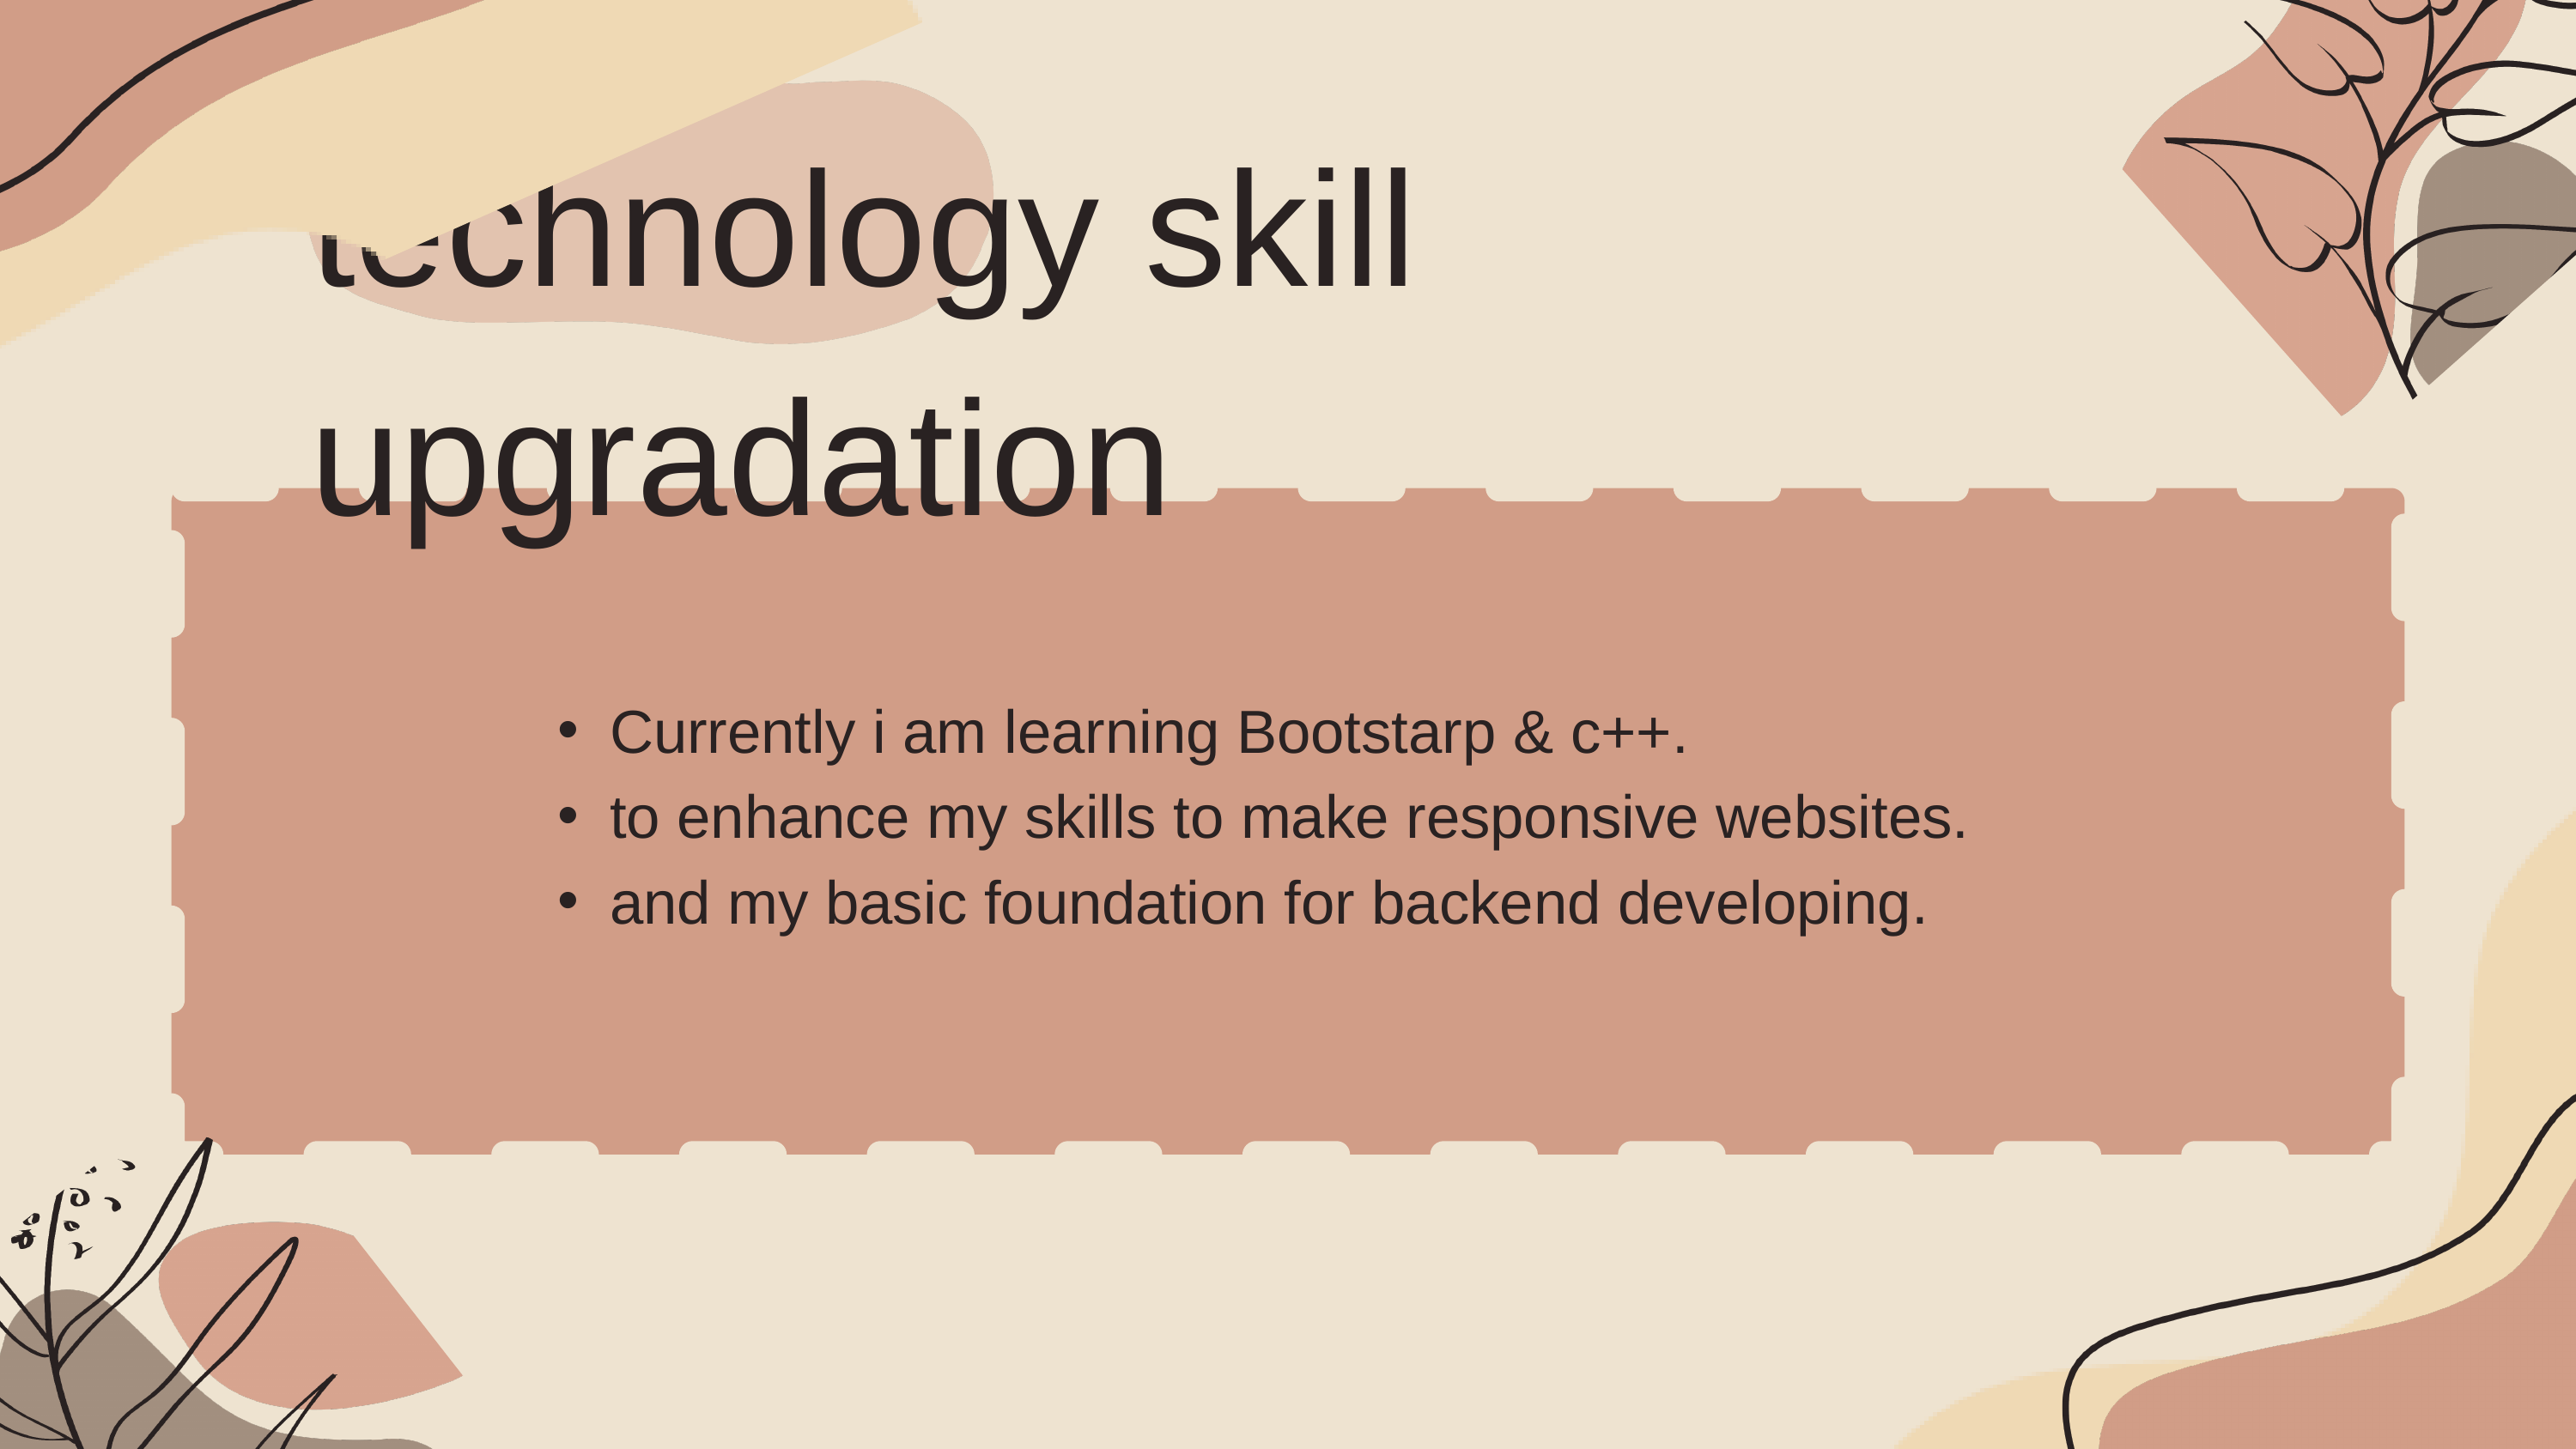

technology skill upgradation

Currently i am learning Bootstarp & c++.
to enhance my skills to make responsive websites.
and my basic foundation for backend developing.